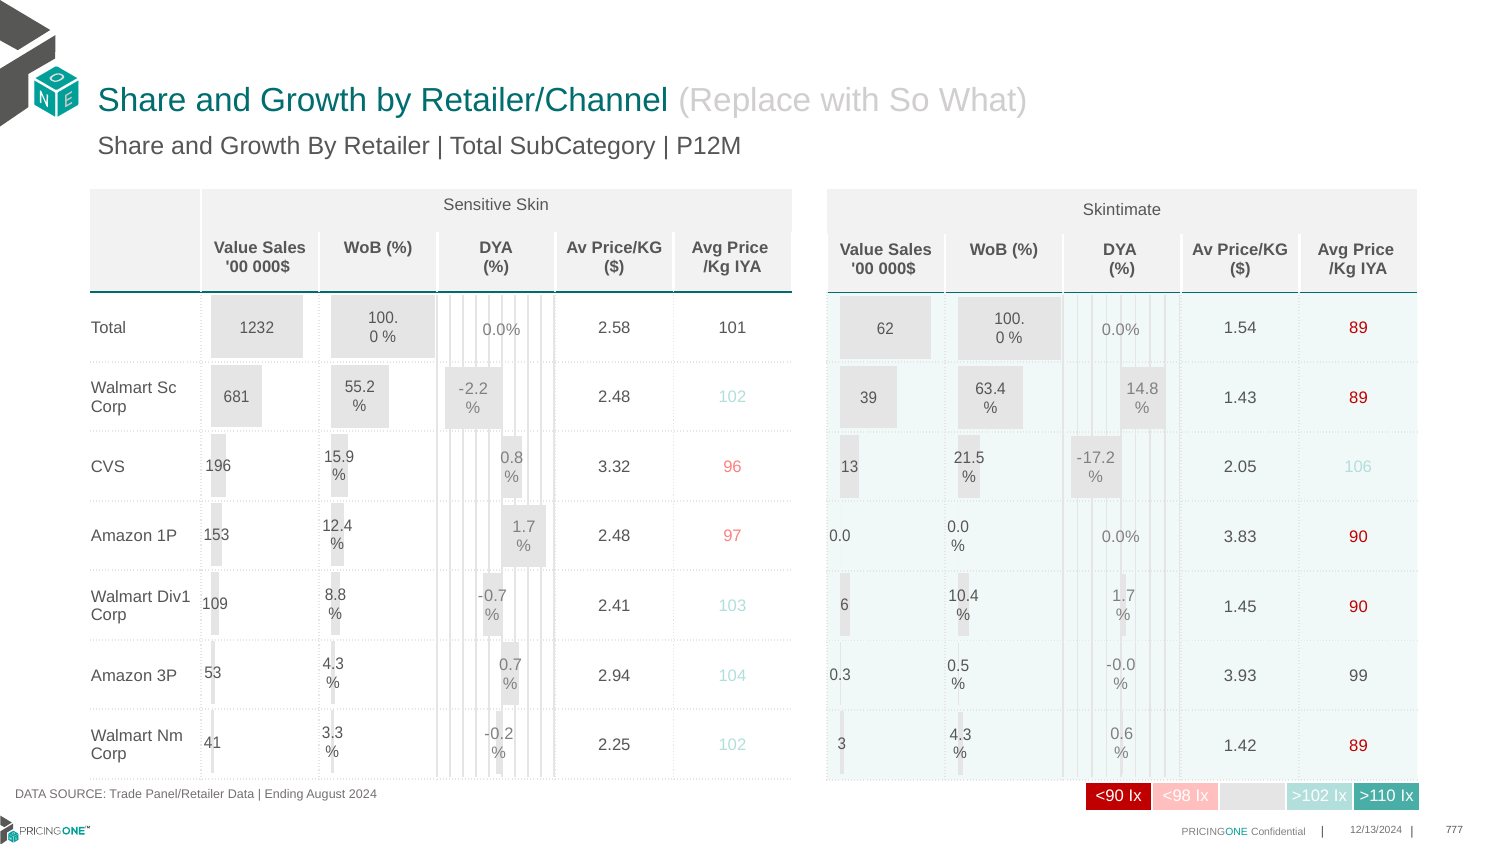

# Share and Growth by Retailer/Channel (Replace with So What)
Share and Growth By Retailer | Total SubCategory | P12M
|  | Sensitive Skin | Total Category |  |  |  |
| --- | --- | --- | --- | --- | --- |
|  | Value Sales '00 000$ | WoB (%) | DYA (%) | Av Price/KG ($) | Avg Price /Kg IYA |
| Total |  |  |  | 2.58 | 101 |
| Walmart Sc Corp |  |  |  | 2.48 | 102 |
| CVS |  |  |  | 3.32 | 96 |
| Amazon 1P |  |  |  | 2.48 | 97 |
| Walmart Div1 Corp |  |  |  | 2.41 | 103 |
| Amazon 3P |  |  |  | 2.94 | 104 |
| Walmart Nm Corp |  |  |  | 2.25 | 102 |
| Skintimate | Client |  |  |  |
| --- | --- | --- | --- | --- |
| Value Sales '00 000$ | WoB (%) | DYA (%) | Av Price/KG ($) | Avg Price /Kg IYA |
|  |  |  | 1.54 | 89 |
|  |  |  | 1.43 | 89 |
|  |  |  | 2.05 | 106 |
|  |  |  | 3.83 | 90 |
|  |  |  | 1.45 | 90 |
|  |  |  | 3.93 | 99 |
|  |  |  | 1.42 | 89 |

### Chart

| Category | Value Sales |
|---|---|
| Grand Total | 123211845.0 |
| Walmart Sc Corp | 68058485.0 |
| CVS | 19602573.0 |
| Amazon 1P | 15331294.0 |
| Walmart Div1 Corp | 10878270.0 |
| Amazon 3P | 5259488.0 |
| Walmart Nm Corp | 4081735.0 |

### Chart

| Category | Trade WoB % |
|---|---|
| Grand Total | 1.0 |
| Walmart Sc Corp | 0.5523696605630734 |
| CVS | 0.15909649758105643 |
| Amazon 1P | 0.12443035813642755 |
| Walmart Div1 Corp | 0.08828915758870423 |
| Amazon 3P | 0.04268654527492872 |
| Walmart Nm Corp | 0.033127780855809766 |

### Chart

| Category | Value Sales |
|---|---|
| Grand Total | 6162563.0 |
| Walmart Sc Corp | 3904804.0 |
| CVS | 1324983.0 |
| Amazon 1P | 46.0 |
| Walmart Div1 Corp | 640691.0 |
| Amazon 3P | 28870.0 |
| Walmart Nm Corp | 263169.0 |

### Chart

| Category | Trade WoB % |
|---|---|
| Grand Total | 1.0 |
| Walmart Sc Corp | 0.6336331166107348 |
| CVS | 0.21500518534252713 |
| Amazon 1P | 0.0 |
| Walmart Div1 Corp | 0.10396502234541051 |
| Amazon 3P | 0.004684739125587844 |
| Walmart Nm Corp | 0.042704472149006835 |

### Chart

| Category | Trade WoB % DYA |
|---|---|
| Grand Total | 0.0 |
| Walmart Sc Corp | -0.022063139434182477 |
| CVS | 0.007824869042437066 |
| Amazon 1P | 0.01709528889289992 |
| Walmart Div1 Corp | -0.007314622147211264 |
| Amazon 3P | 0.006694019744064007 |
| Walmart Nm Corp | -0.0022364160980072045 |

### Chart

| Category | Trade WoB % DYA |
|---|---|
| Grand Total | 0.0 |
| Walmart Sc Corp | 0.14849466558112023 |
| CVS | -0.17192503979515975 |
| Amazon 1P | 0.0 |
| Walmart Div1 Corp | 0.017469112774980713 |
| Amazon 3P | -0.00042636556893440106 |
| Walmart Nm Corp | 0.006385120854474617 |
DATA SOURCE: Trade Panel/Retailer Data | Ending August 2024
| <90 Ix | <98 Ix |  | >102 Ix | >110 Ix |
| --- | --- | --- | --- | --- |

12/13/2024
777